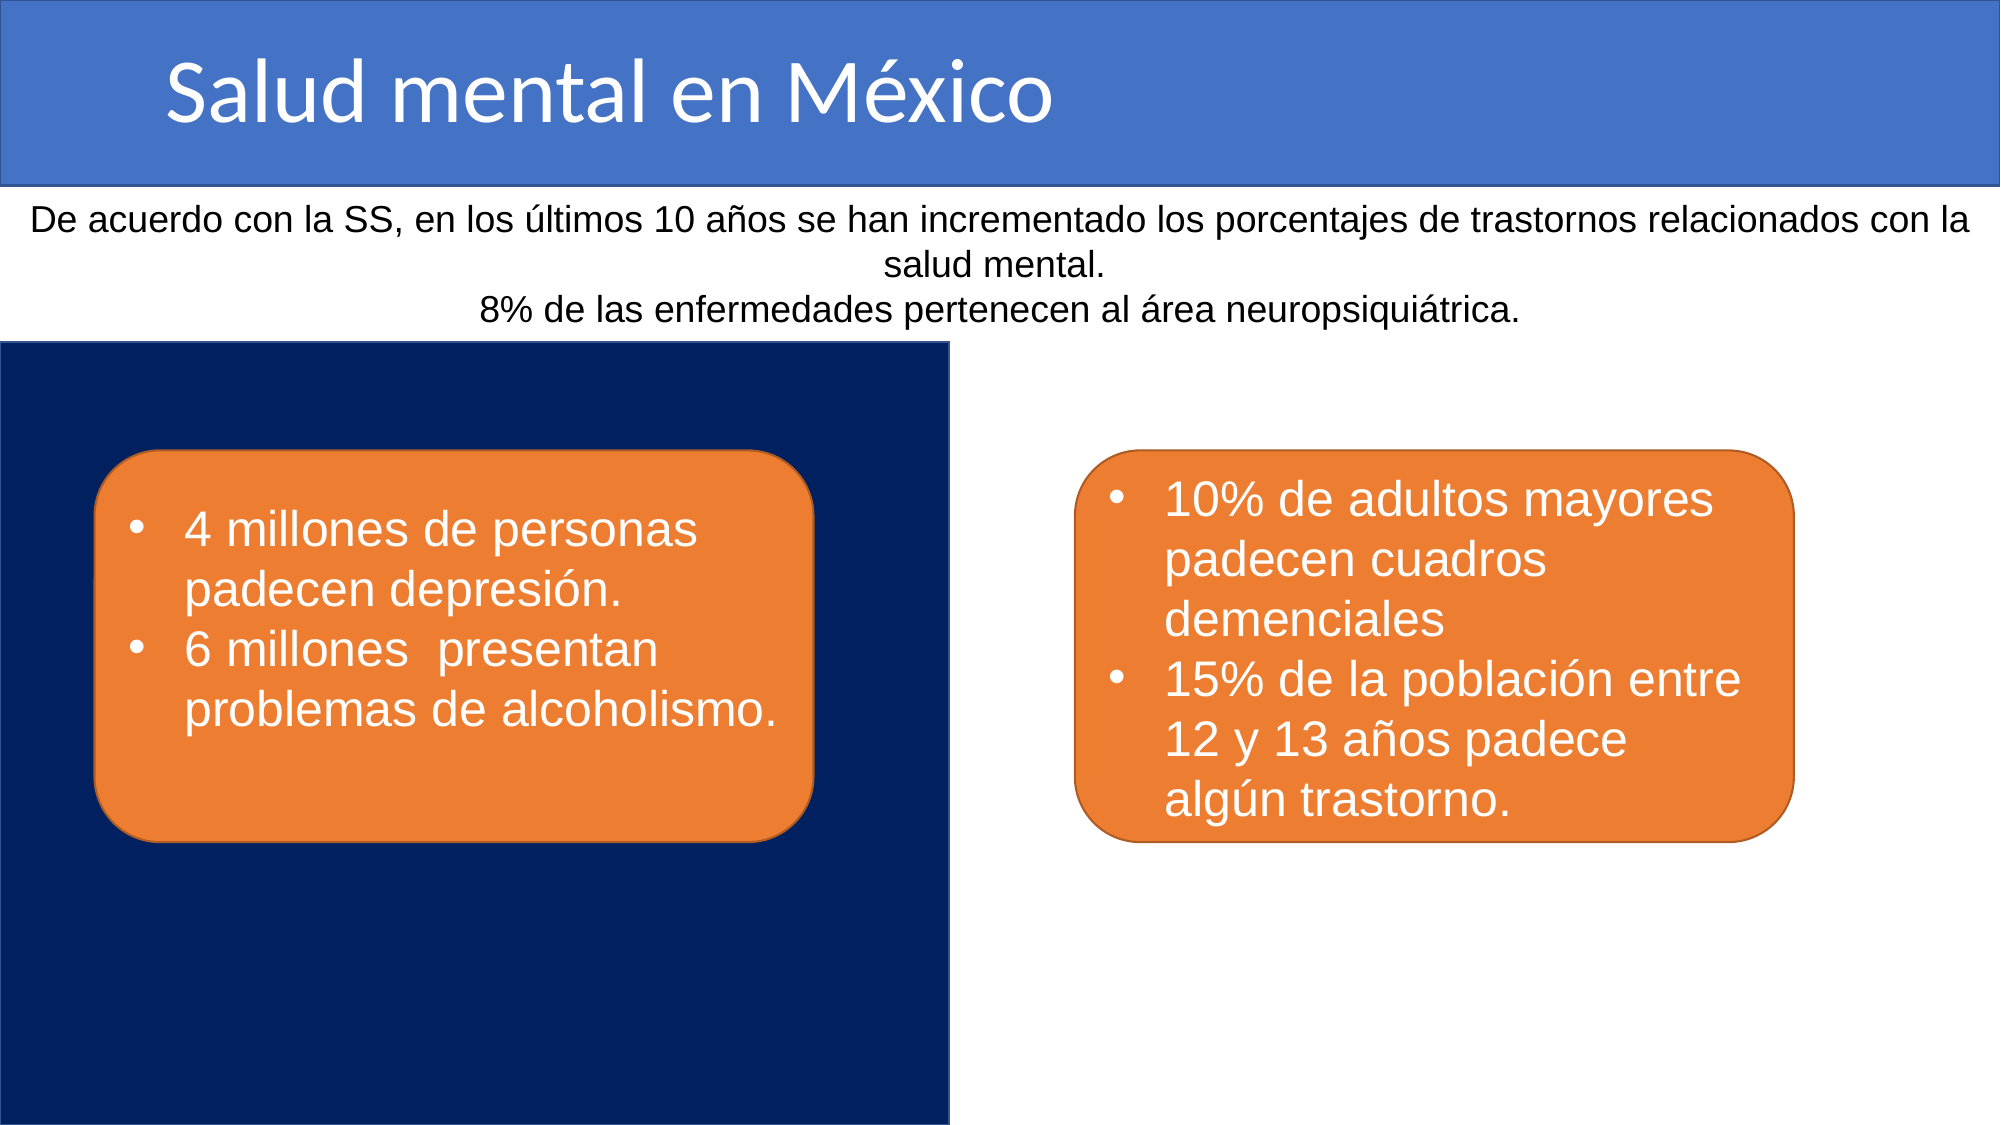

# Salud mental en México
De acuerdo con la SS, en los últimos 10 años se han incrementado los porcentajes de trastornos relacionados con la salud mental.
8% de las enfermedades pertenecen al área neuropsiquiátrica.

4 millones de personas padecen depresión.
6 millones  presentan problemas de alcoholismo.

10% de adultos mayores padecen cuadros demenciales
15% de la población entre 12 y 13 años padece algún trastorno.